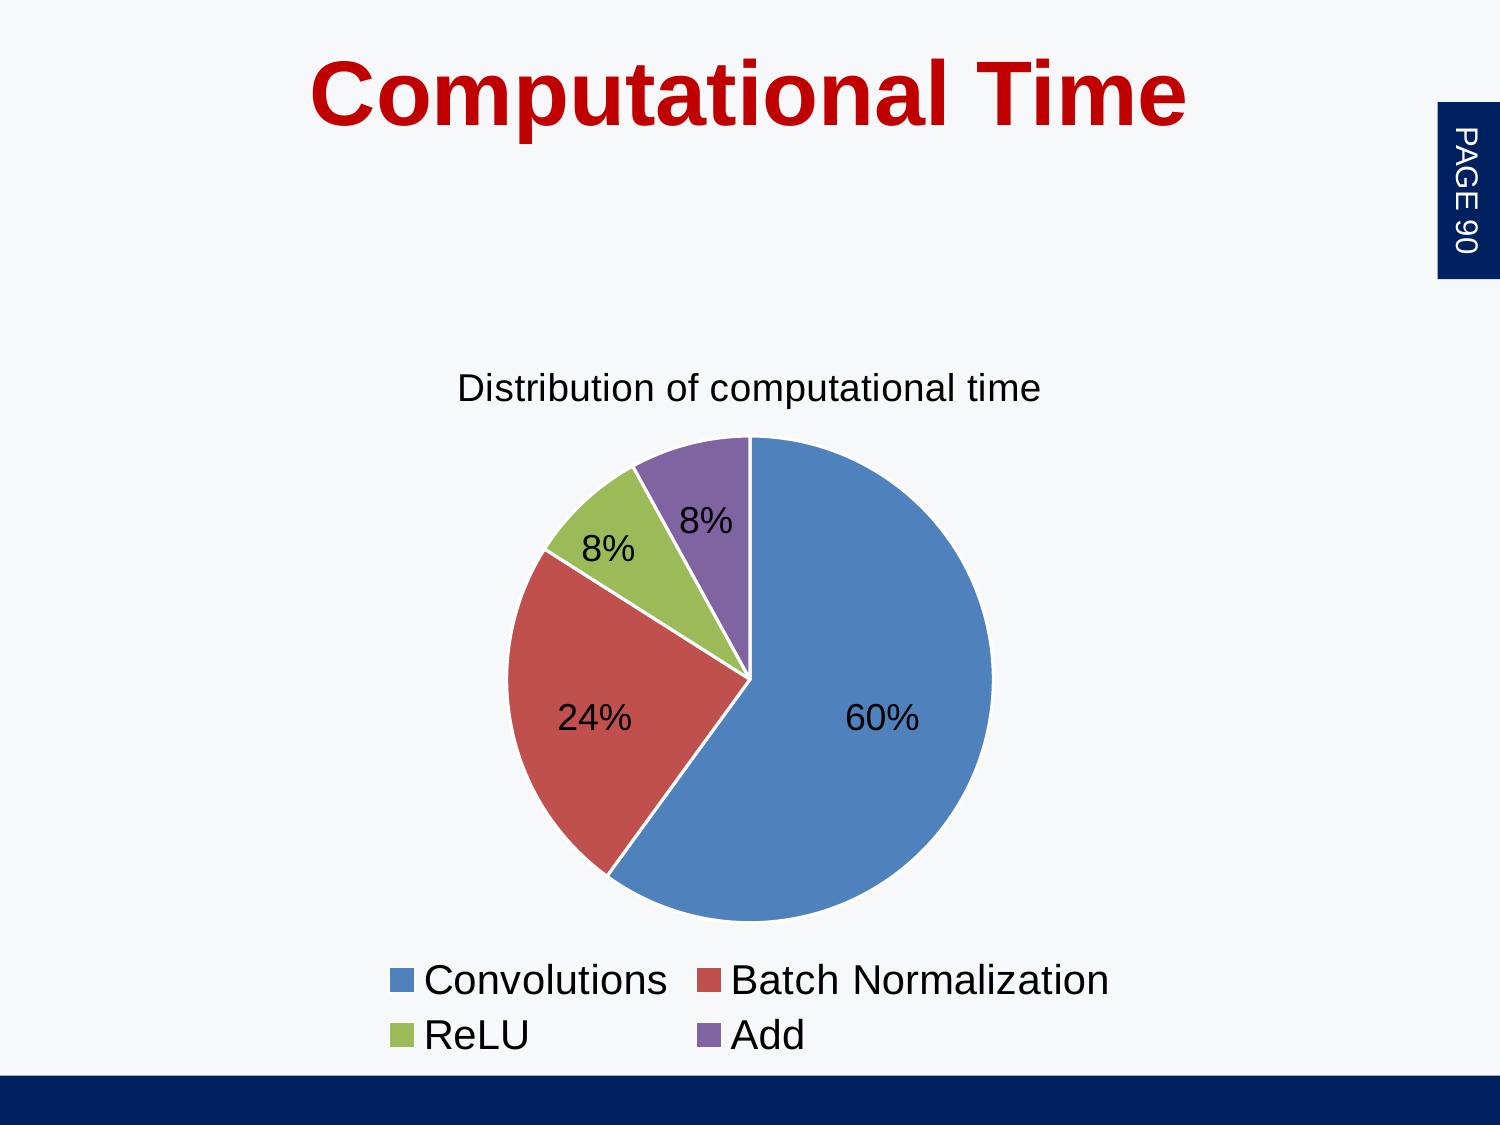

Computational Time

### Chart: Distribution of computational time

| Category | Sales |
|---|---|
| Convolutions | 60.0 |
| Batch Normalization | 24.0 |
| ReLU | 8.0 |
| Add | 8.0 |
8%
8%
24%
60%